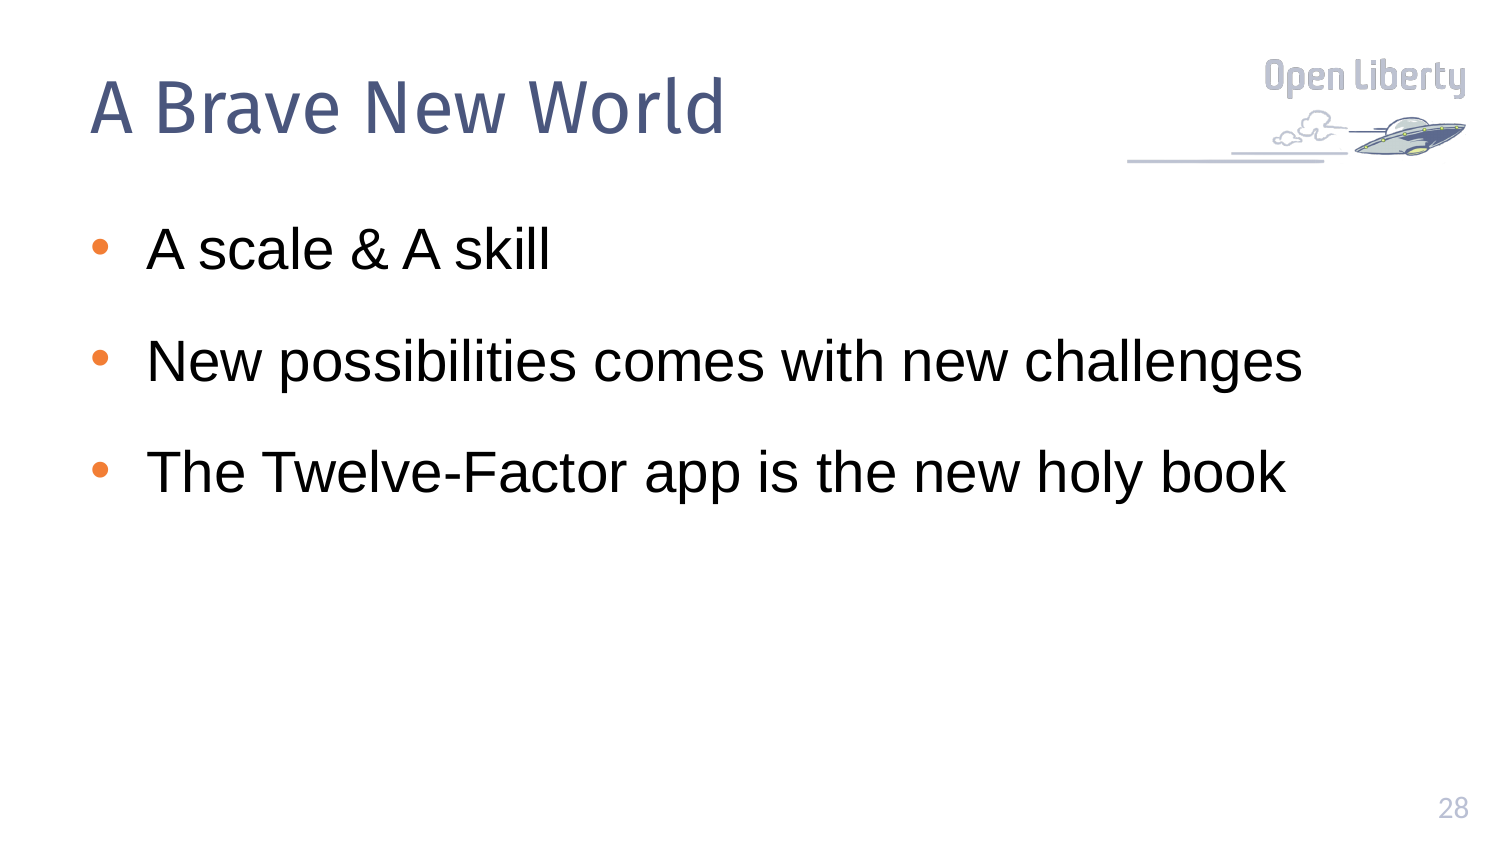

# A Brave New World
A scale & A skill
New possibilities comes with new challenges
The Twelve-Factor app is the new holy book